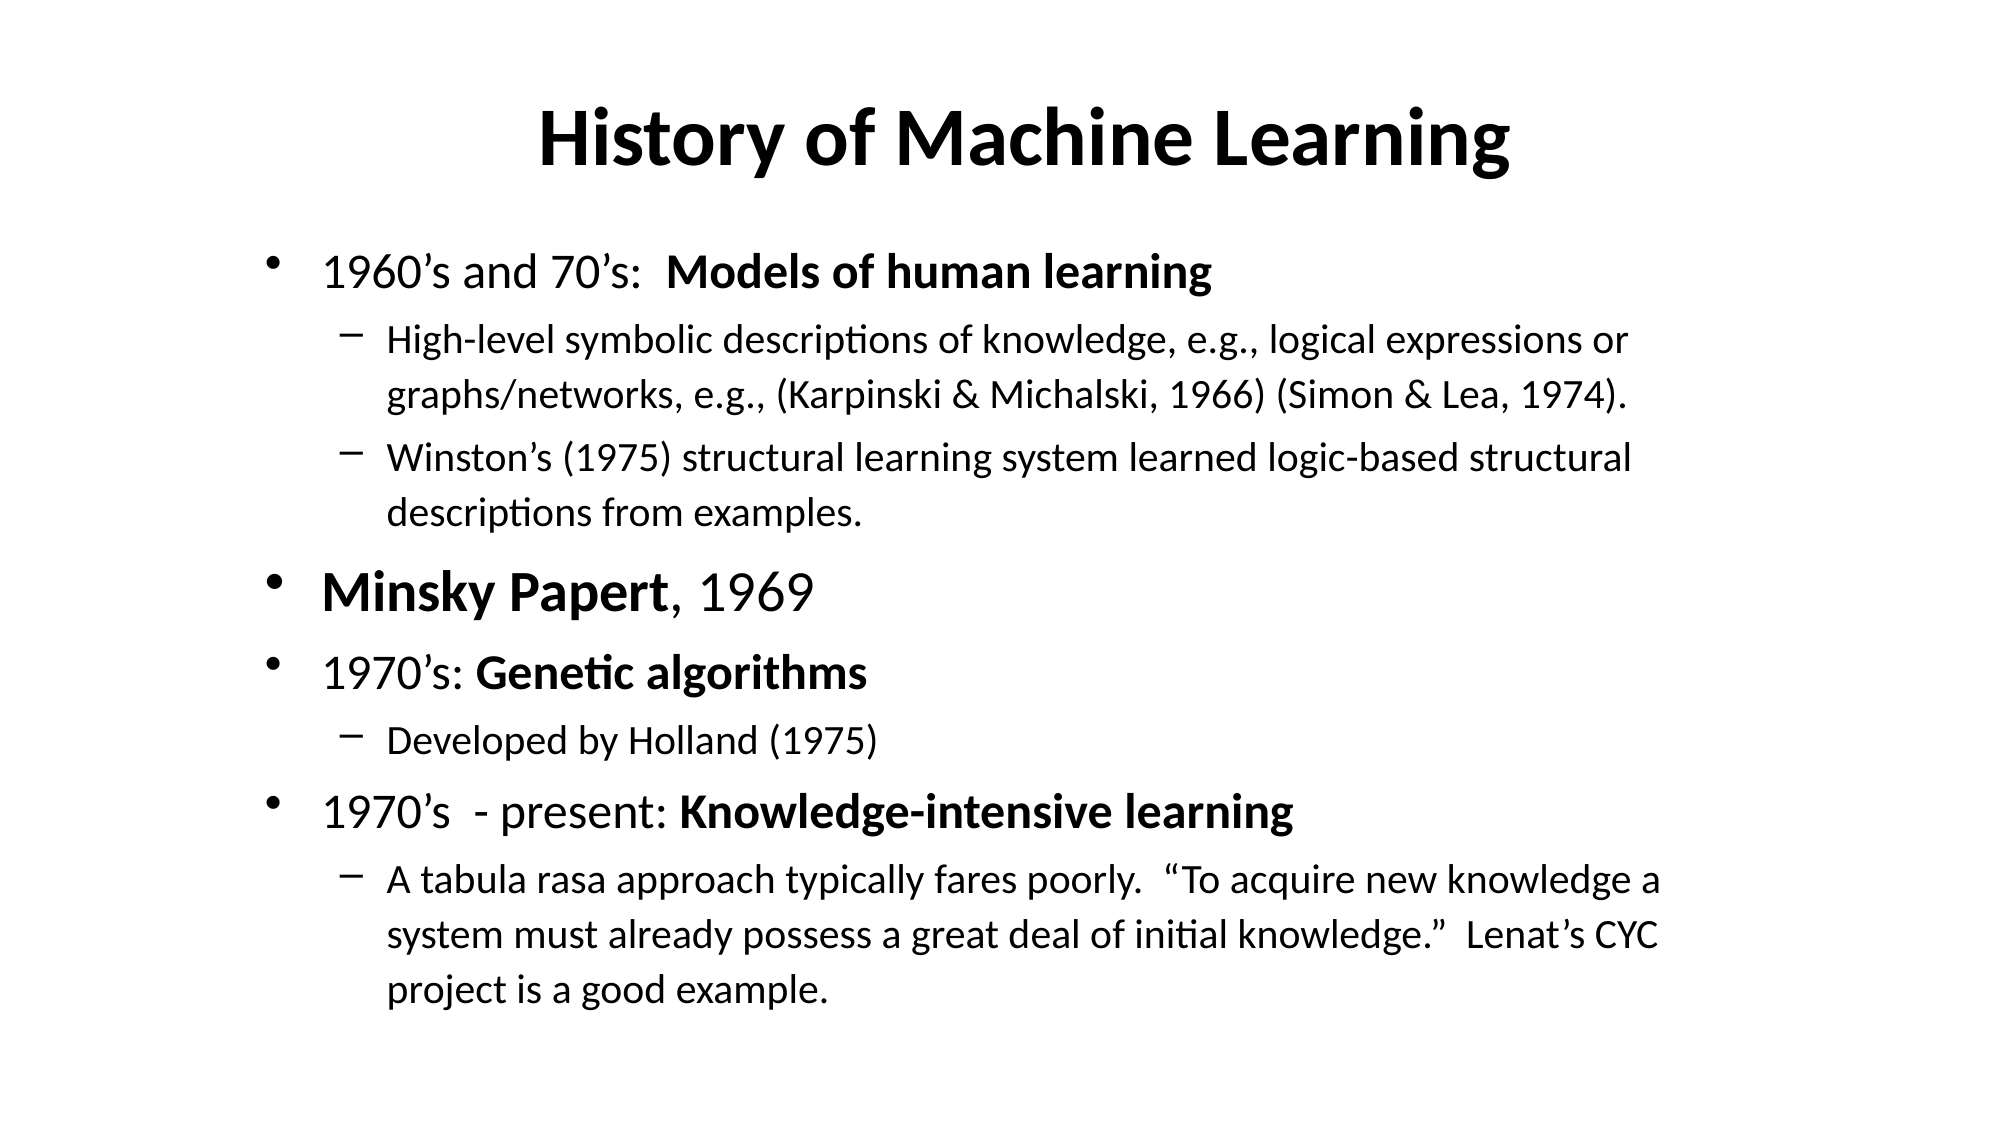

# History of Machine Learning

1960’s and 70’s:  Models of human learning
High-level symbolic descriptions of knowledge, e.g., logical expressions or graphs/networks, e.g., (Karpinski & Michalski, 1966) (Simon & Lea, 1974).
Winston’s (1975) structural learning system learned logic-based structural descriptions from examples.
Minsky Papert, 1969
1970’s: Genetic algorithms
Developed by Holland (1975)
1970’s  - present: Knowledge-intensive learning
A tabula rasa approach typically fares poorly.  “To acquire new knowledge a system must already possess a great deal of initial knowledge.”  Lenat’s CYC project is a good example.

27